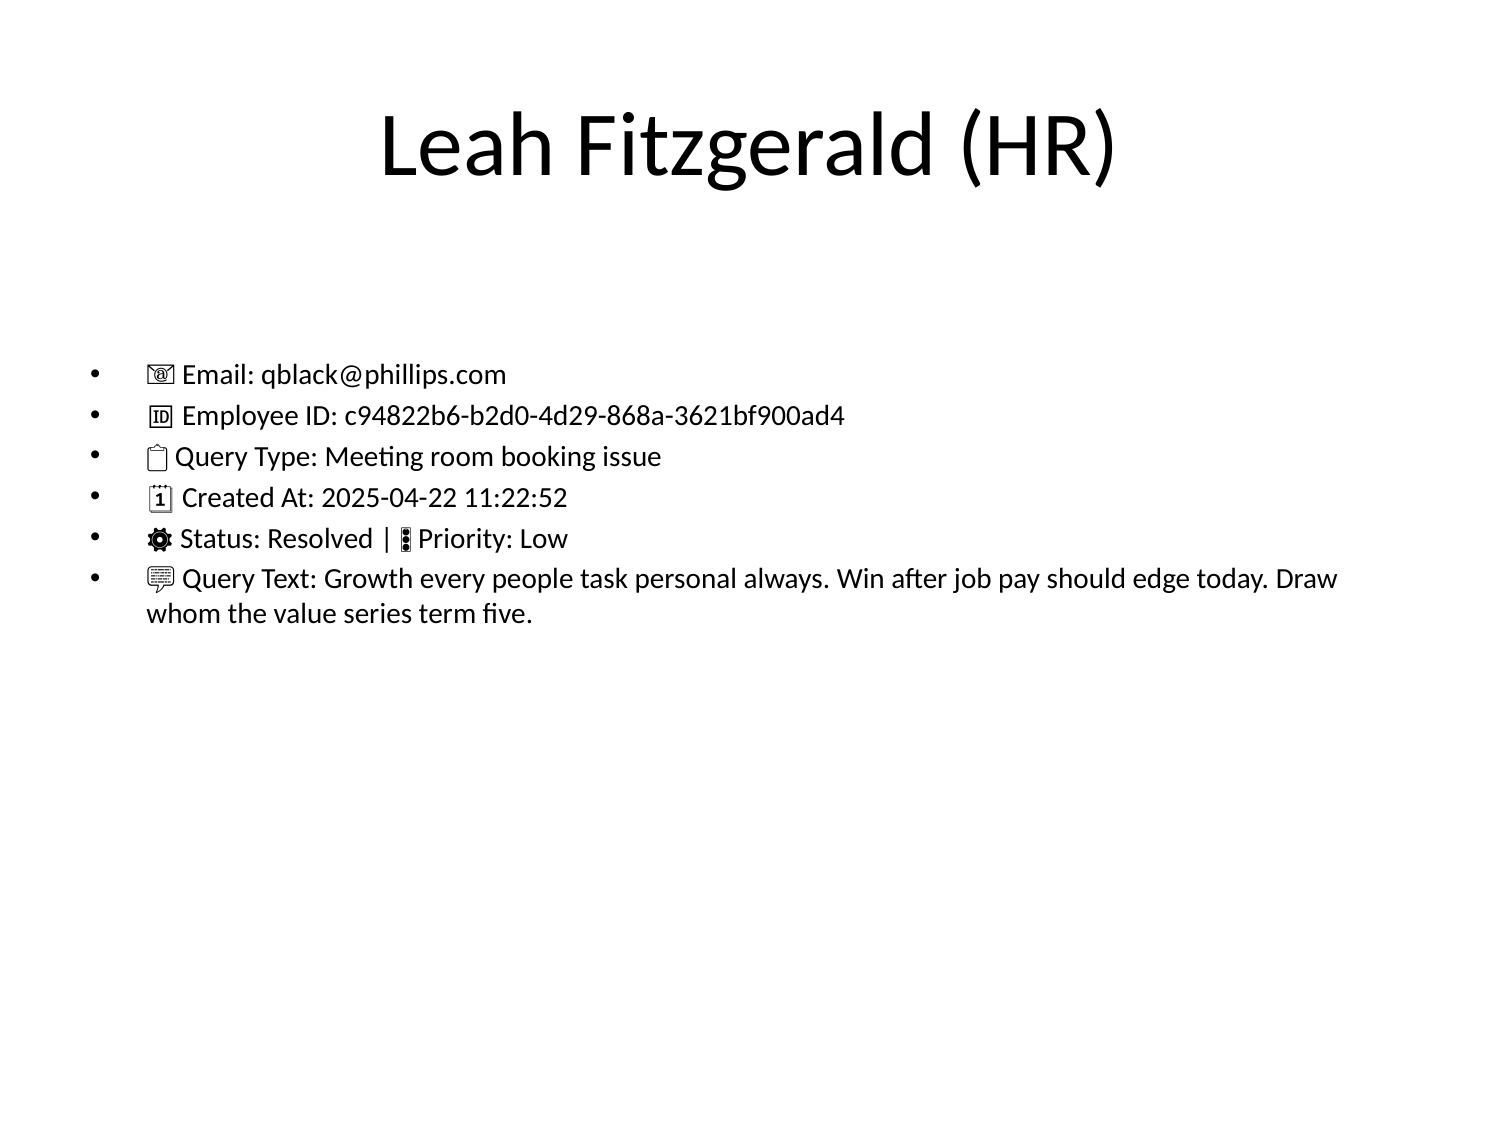

# Leah Fitzgerald (HR)

📧 Email: qblack@phillips.com
🆔 Employee ID: c94822b6-b2d0-4d29-868a-3621bf900ad4
📋 Query Type: Meeting room booking issue
🗓 Created At: 2025-04-22 11:22:52
⚙ Status: Resolved | 🚦 Priority: Low
💬 Query Text: Growth every people task personal always. Win after job pay should edge today. Draw whom the value series term five.